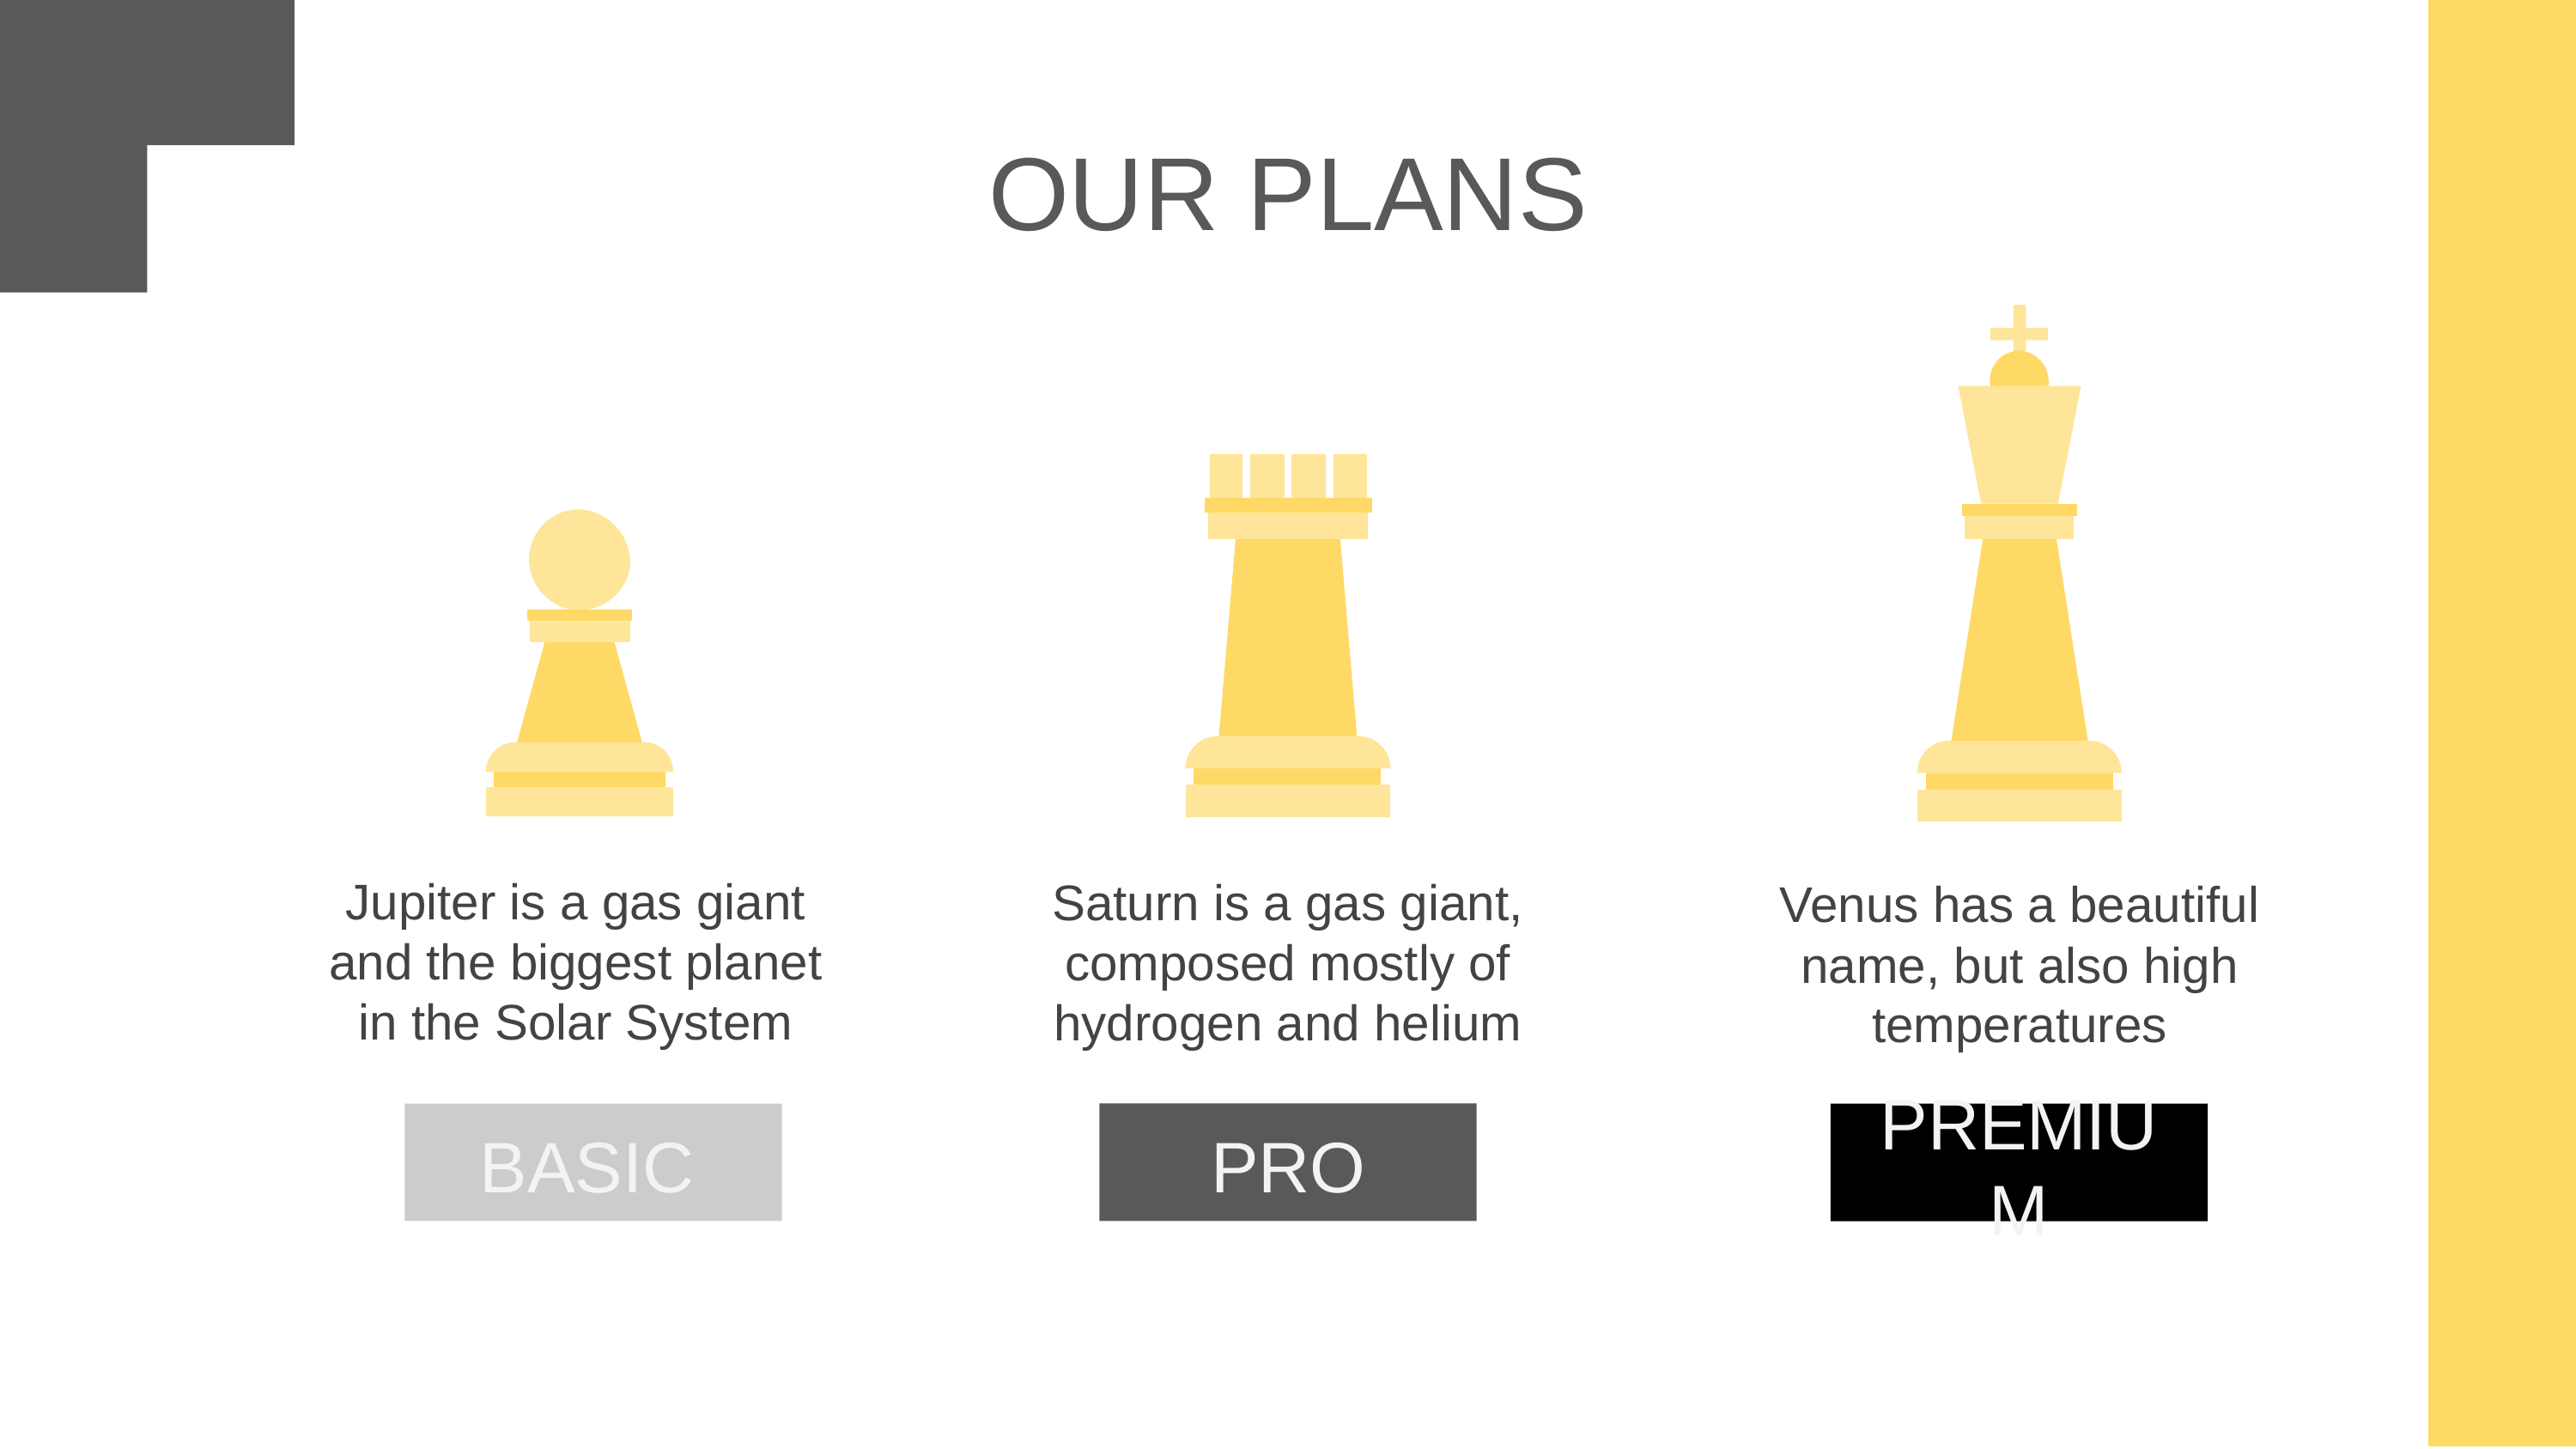

# OUR PLANS

Jupiter is a gas giant and the biggest planet in the Solar System
Saturn is a gas giant, composed mostly of hydrogen and helium
Venus has a beautiful name, but also high temperatures
BASIC

PRO
PREMIUM